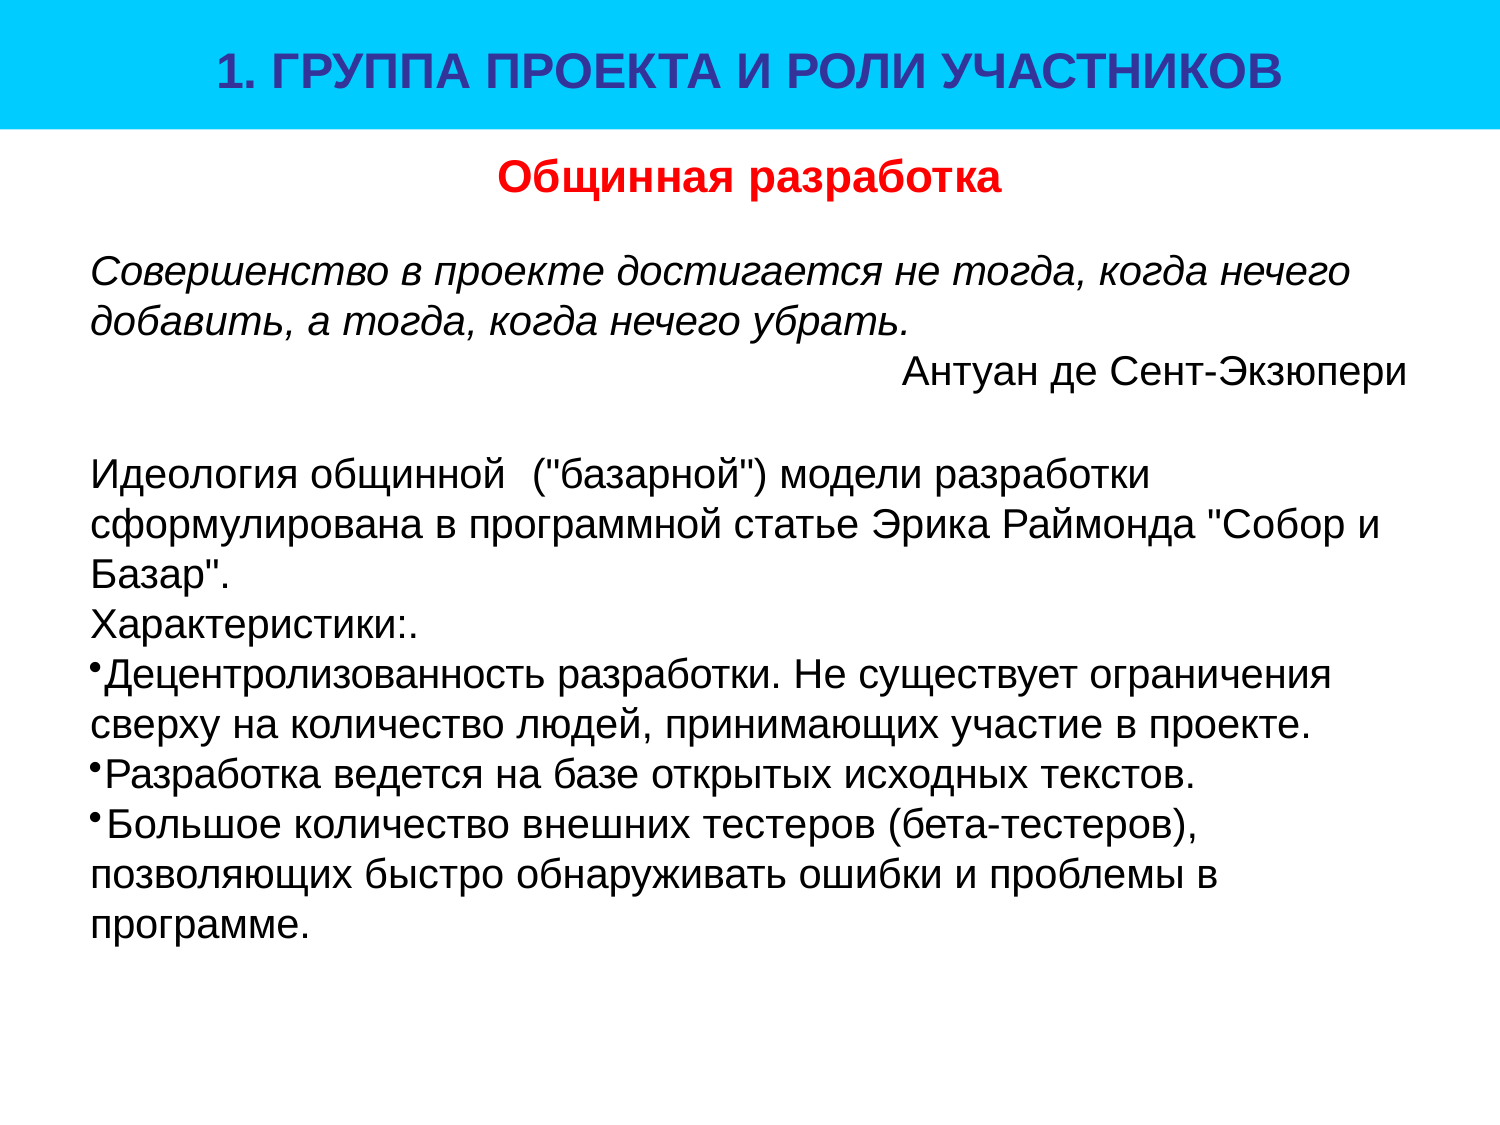

# 1. ГРУППА ПРОЕКТА И РОЛИ УЧАСТНИКОВ
Общинная разработка
Совершенство в проекте достигается не тогда, когда нечего
добавить, а тогда, когда нечего убрать.
Антуан де Сент-Экзюпери

Идеология общинной	("базарной") модели разработки сформулирована в программной статье Эрика Раймонда "Собор и Базар".
Характеристики:.
Децентролизованность разработки. Не существует ограничения
сверху на количество людей, принимающих участие в проекте.
Разработка ведется на базе открытых исходных текстов.
	Большое количество внешних тестеров (бета-тестеров), позволяющих быстро обнаруживать ошибки и проблемы в программе.